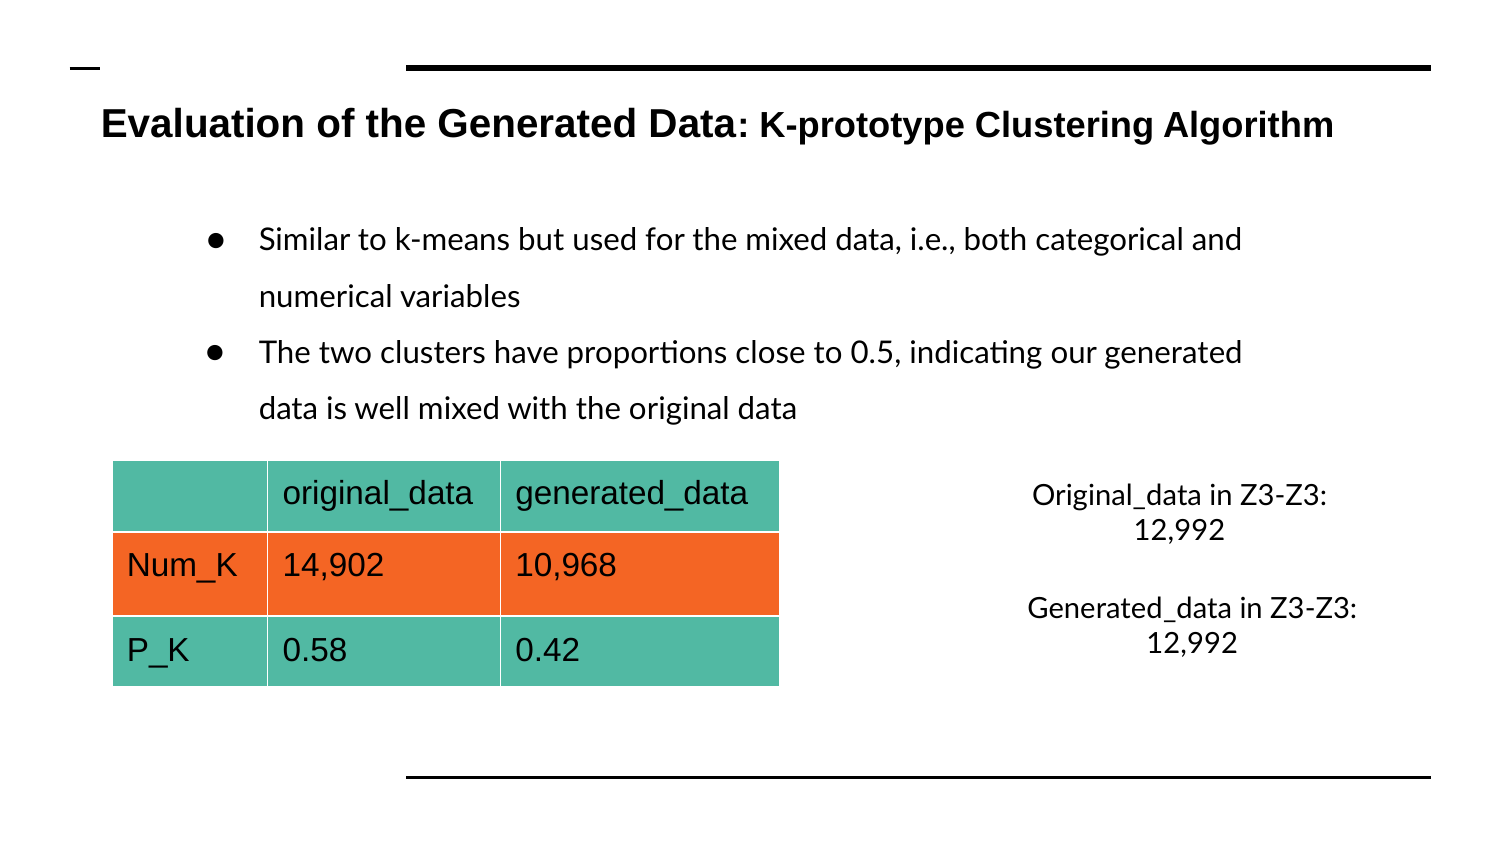

# Evaluation of the Generated Data: K-prototype Clustering Algorithm
Similar to k-means but used for the mixed data, i.e., both categorical and numerical variables
The two clusters have proportions close to 0.5, indicating our generated data is well mixed with the original data
|  | original\_data | generated\_data |
| --- | --- | --- |
| Num\_K | 14,902 | 10,968 |
| P\_K | 0.58 | 0.42 |
Original_data in Z3-Z3:
12,992
Generated_data in Z3-Z3:
12,992